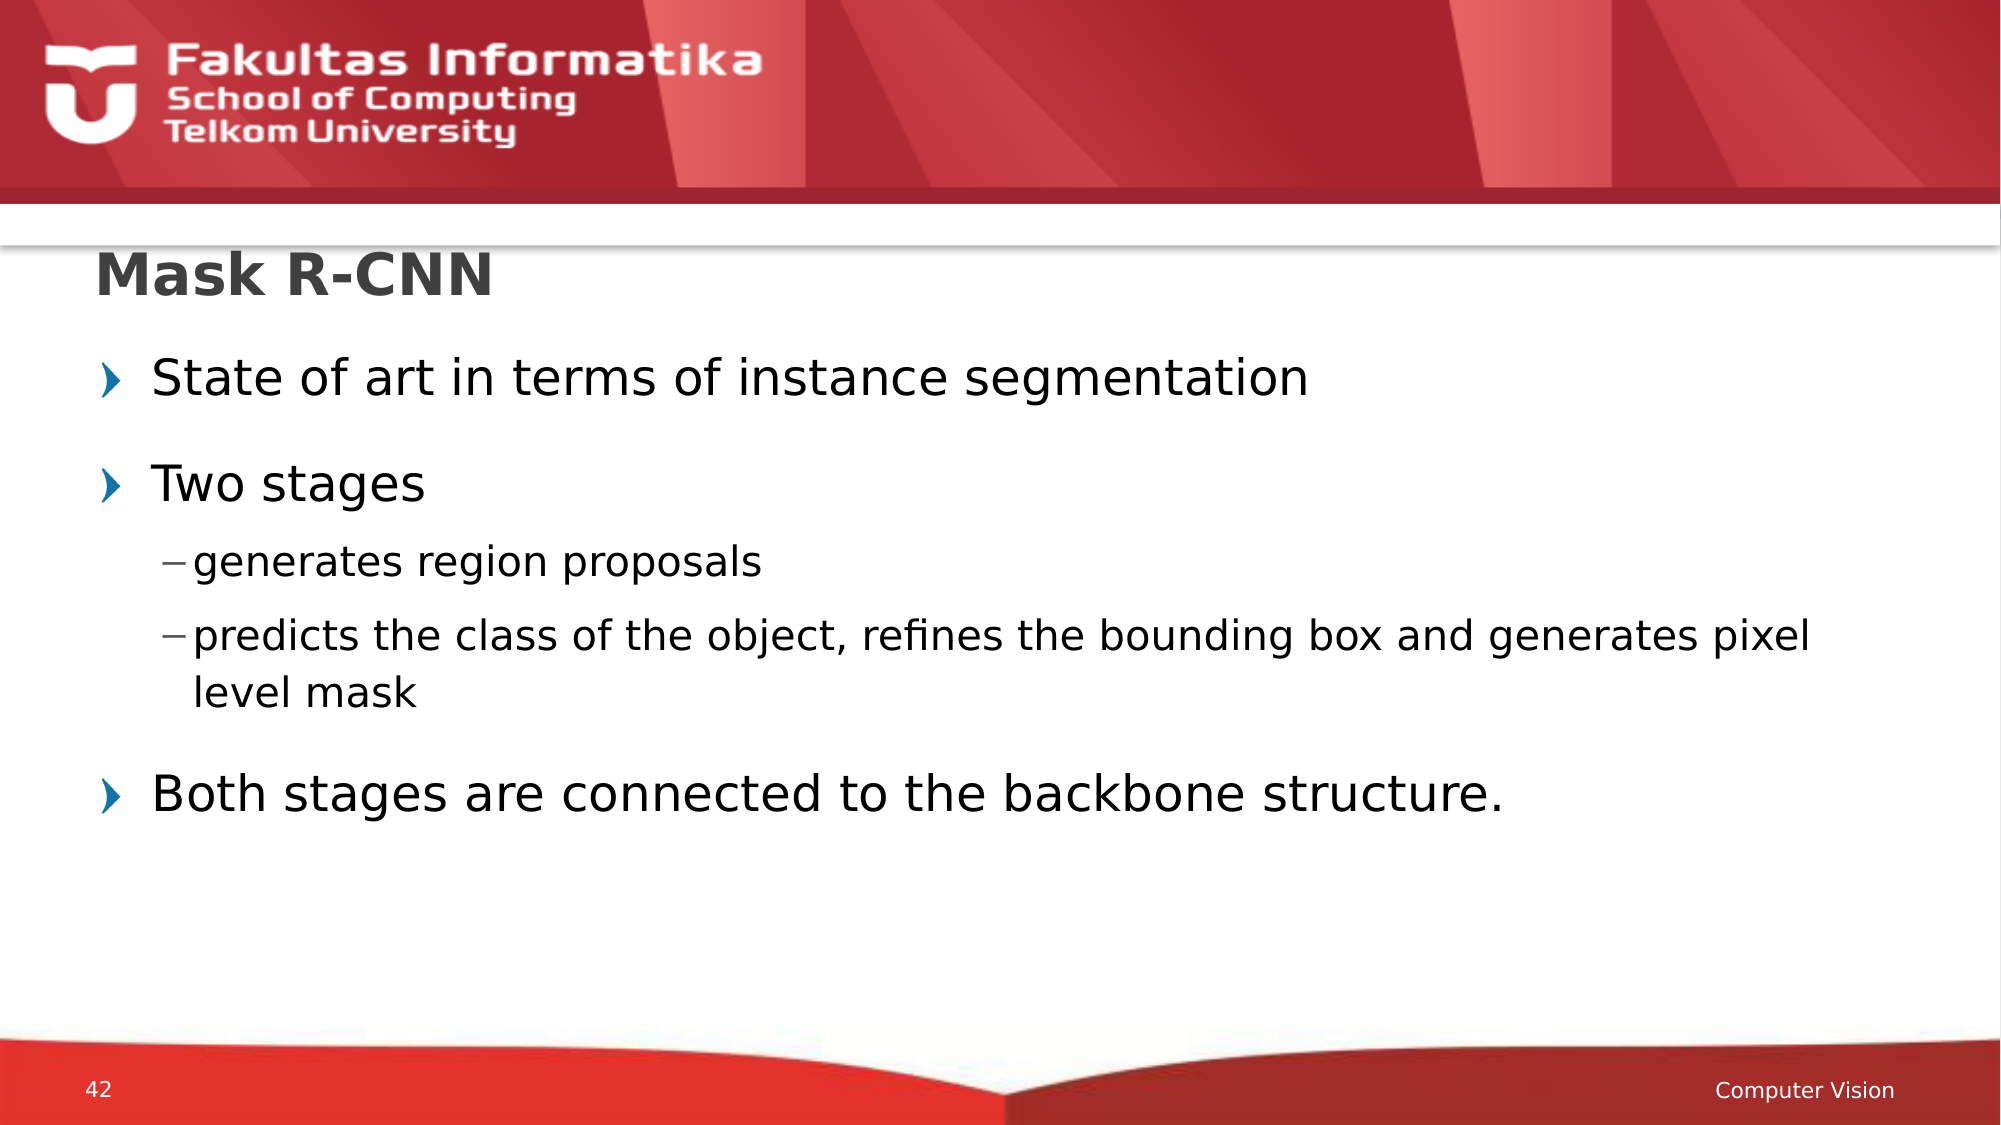

# Mask R-CNN
State of art in terms of instance segmentation
Two stages
generates region proposals
predicts the class of the object, refines the bounding box and generates pixel level mask
Both stages are connected to the backbone structure.
Computer Vision
42